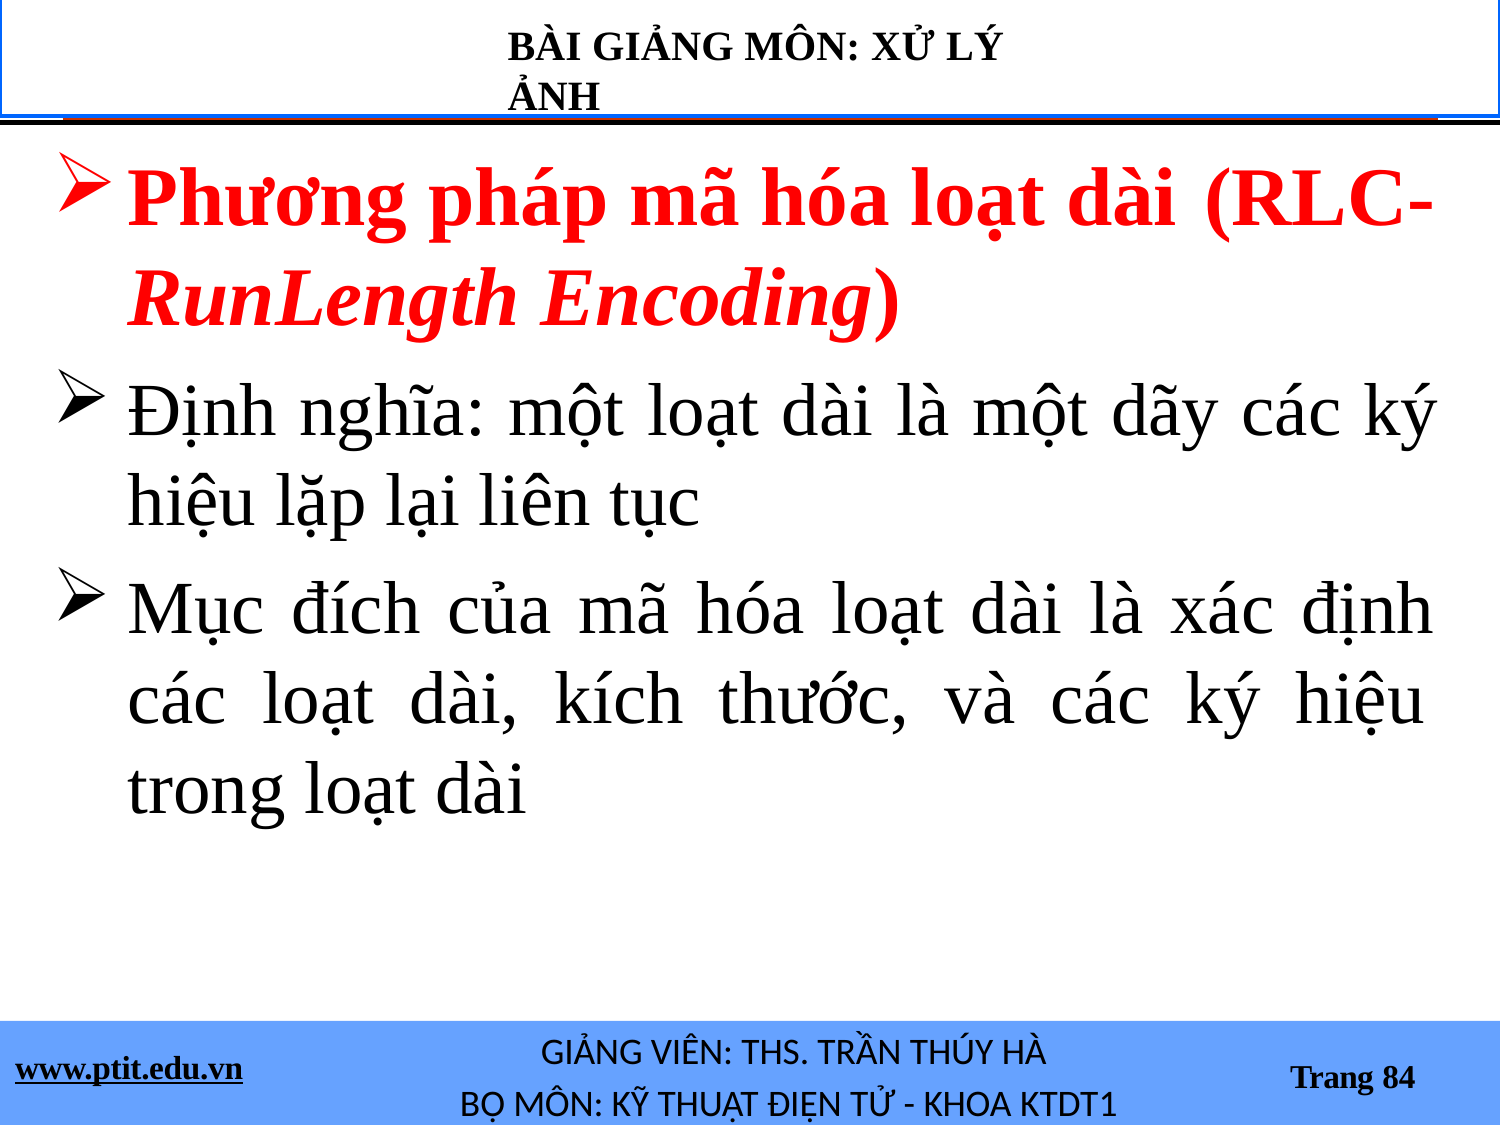

BÀI GIẢNG MÔN: XỬ LÝ ẢNH
Phương pháp mã hóa loạt dài (RLC-
RunLength Encoding)
Định nghĩa: một loạt dài là một dãy các ký  hiệu lặp lại liên tục
Mục đích của mã hóa loạt dài là xác định  các loạt dài, kích thước, và các ký hiệu  trong loạt dài

GIẢNG VIÊN: THS. TRẦN THÚY HÀ
BỘ MÔN: KỸ THUẬT ĐIỆN TỬ - KHOA KTDT1
www.ptit.edu.vn
Trang 84